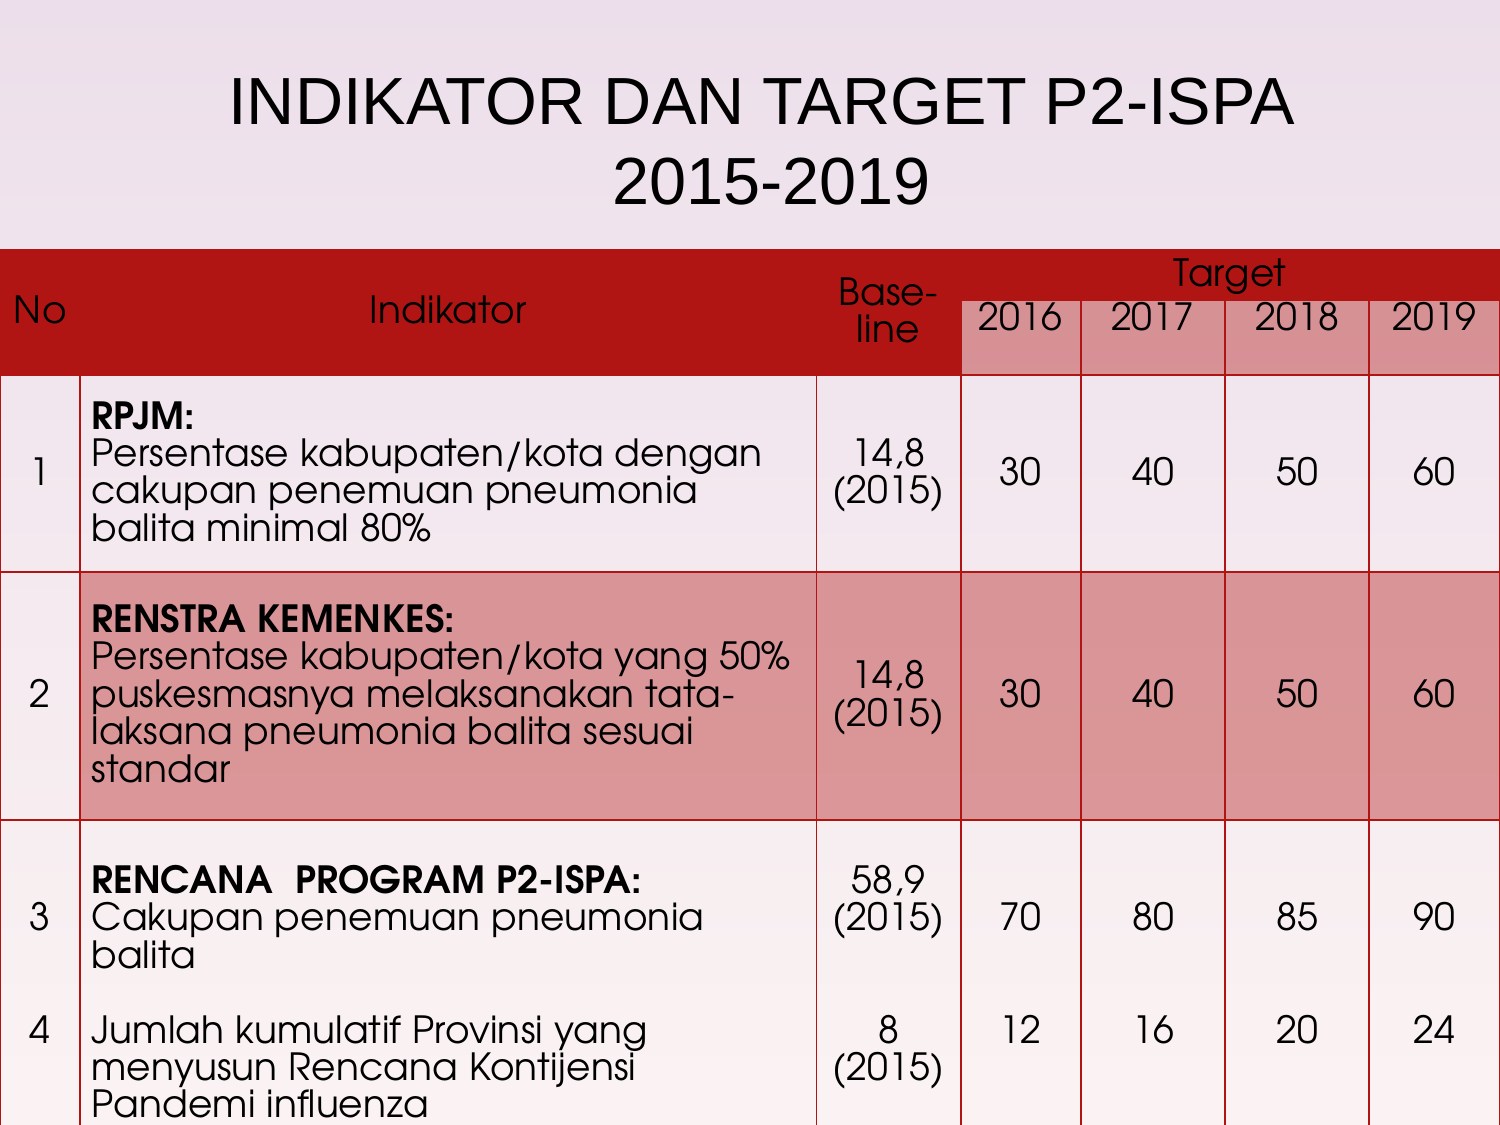

# INDIKATOR DAN TARGET P2-ISPA 2015-2019
| No | Indikator | Base-line | Target |  |  |  |
| --- | --- | --- | --- | --- | --- | --- |
|  |  |  | 2016 | 2017 | 2018 | 2019 |
| 1 | RPJM: Persentase kabupaten/kota dengan cakupan penemuan pneumonia balita minimal 80% | 14,8 (2015) | 30 | 40 | 50 | 60 |
| 2 | RENSTRA KEMENKES: Persentase kabupaten/kota yang 50% puskesmasnya melaksanakan tata-laksana pneumonia balita sesuai standar | 14,8 (2015) | 30 | 40 | 50 | 60 |
| 3     4 | RENCANA PROGRAM P2-ISPA: Cakupan penemuan pneumonia balita   Jumlah kumulatif Provinsi yang menyusun Rencana Kontijensi Pandemi influenza | 58,9 (2015)   8 (2015) | 70     12 | 80     16 | 85     20 | 90     24 |